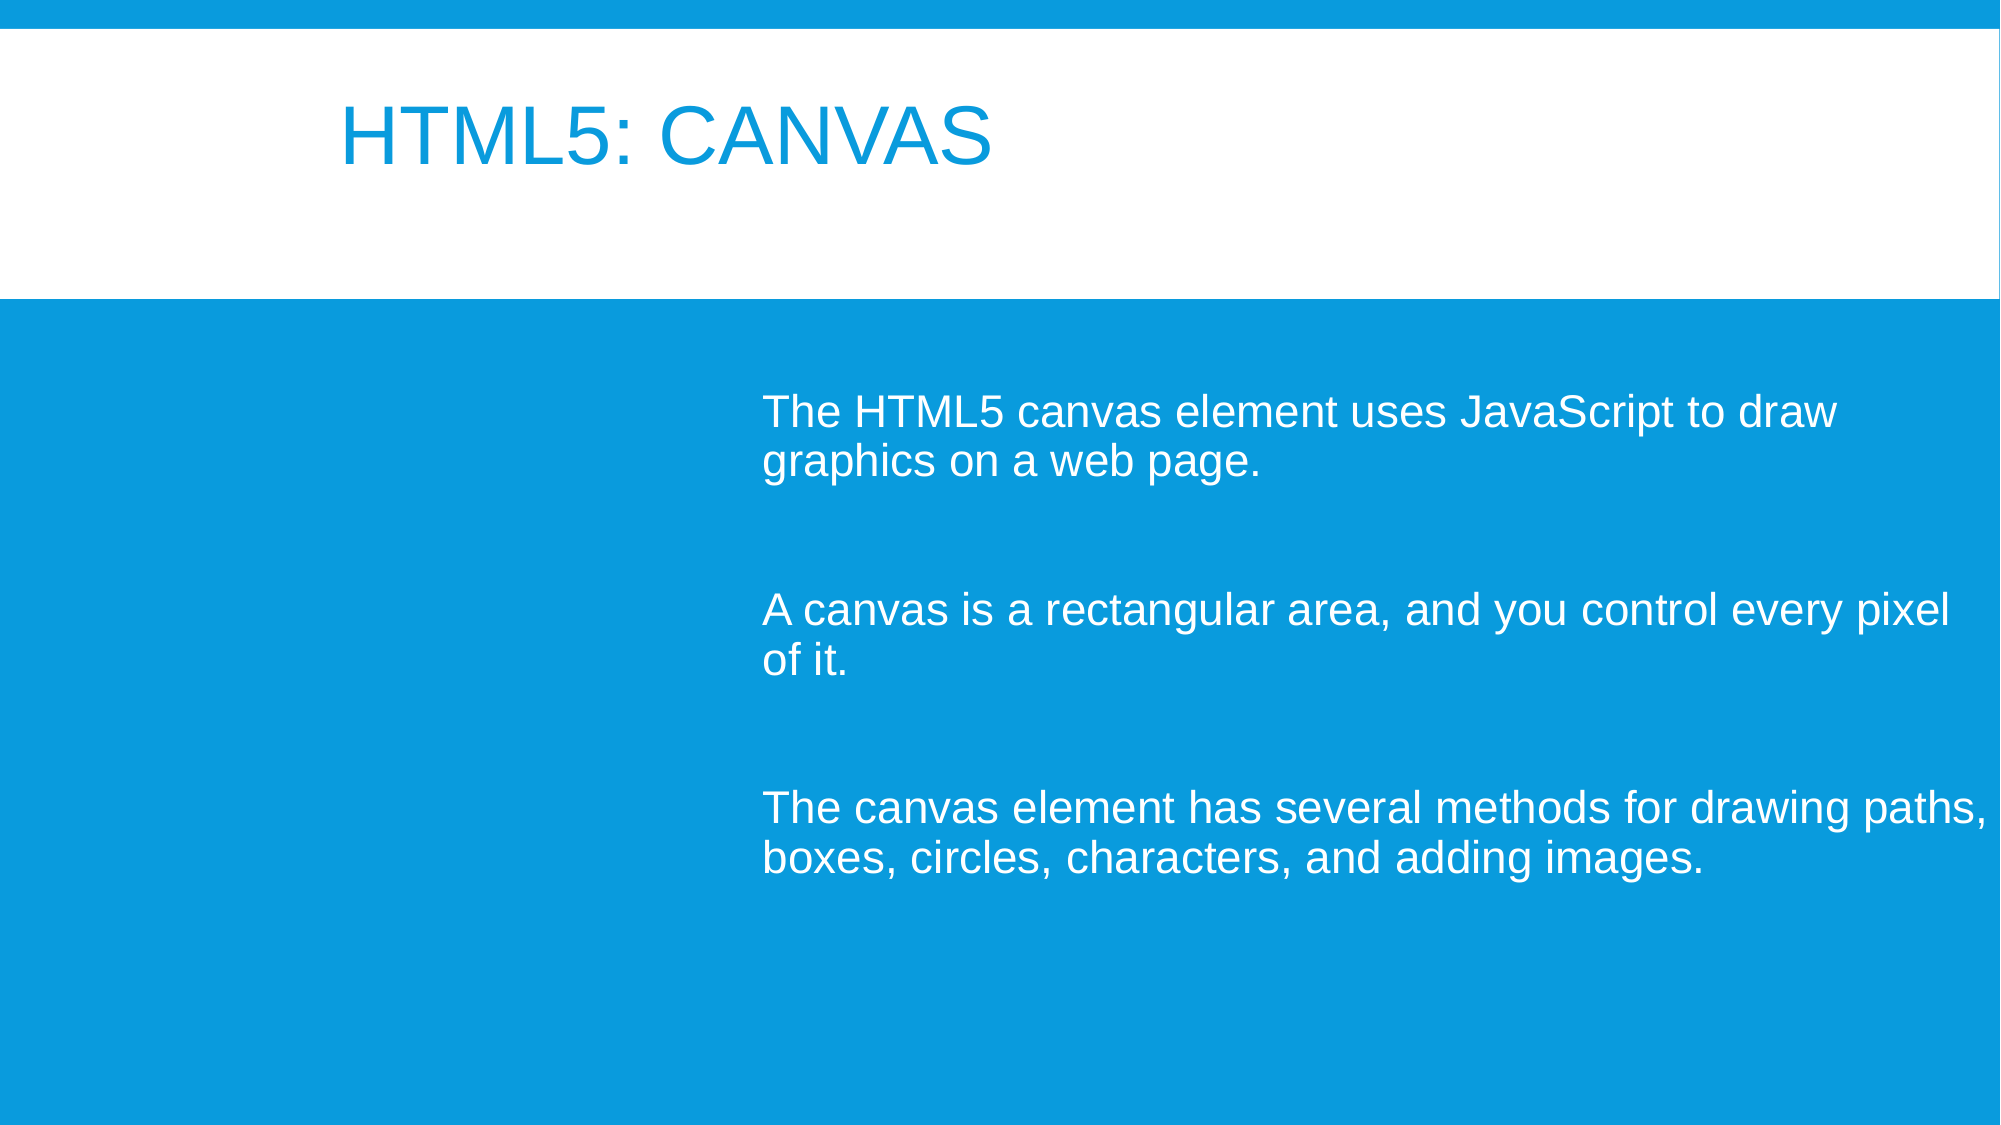

# HTML5: Canvas
The HTML5 canvas element uses JavaScript to draw graphics on a web page.

A canvas is a rectangular area, and you control every pixel of it.

The canvas element has several methods for drawing paths, boxes, circles, characters, and adding images.